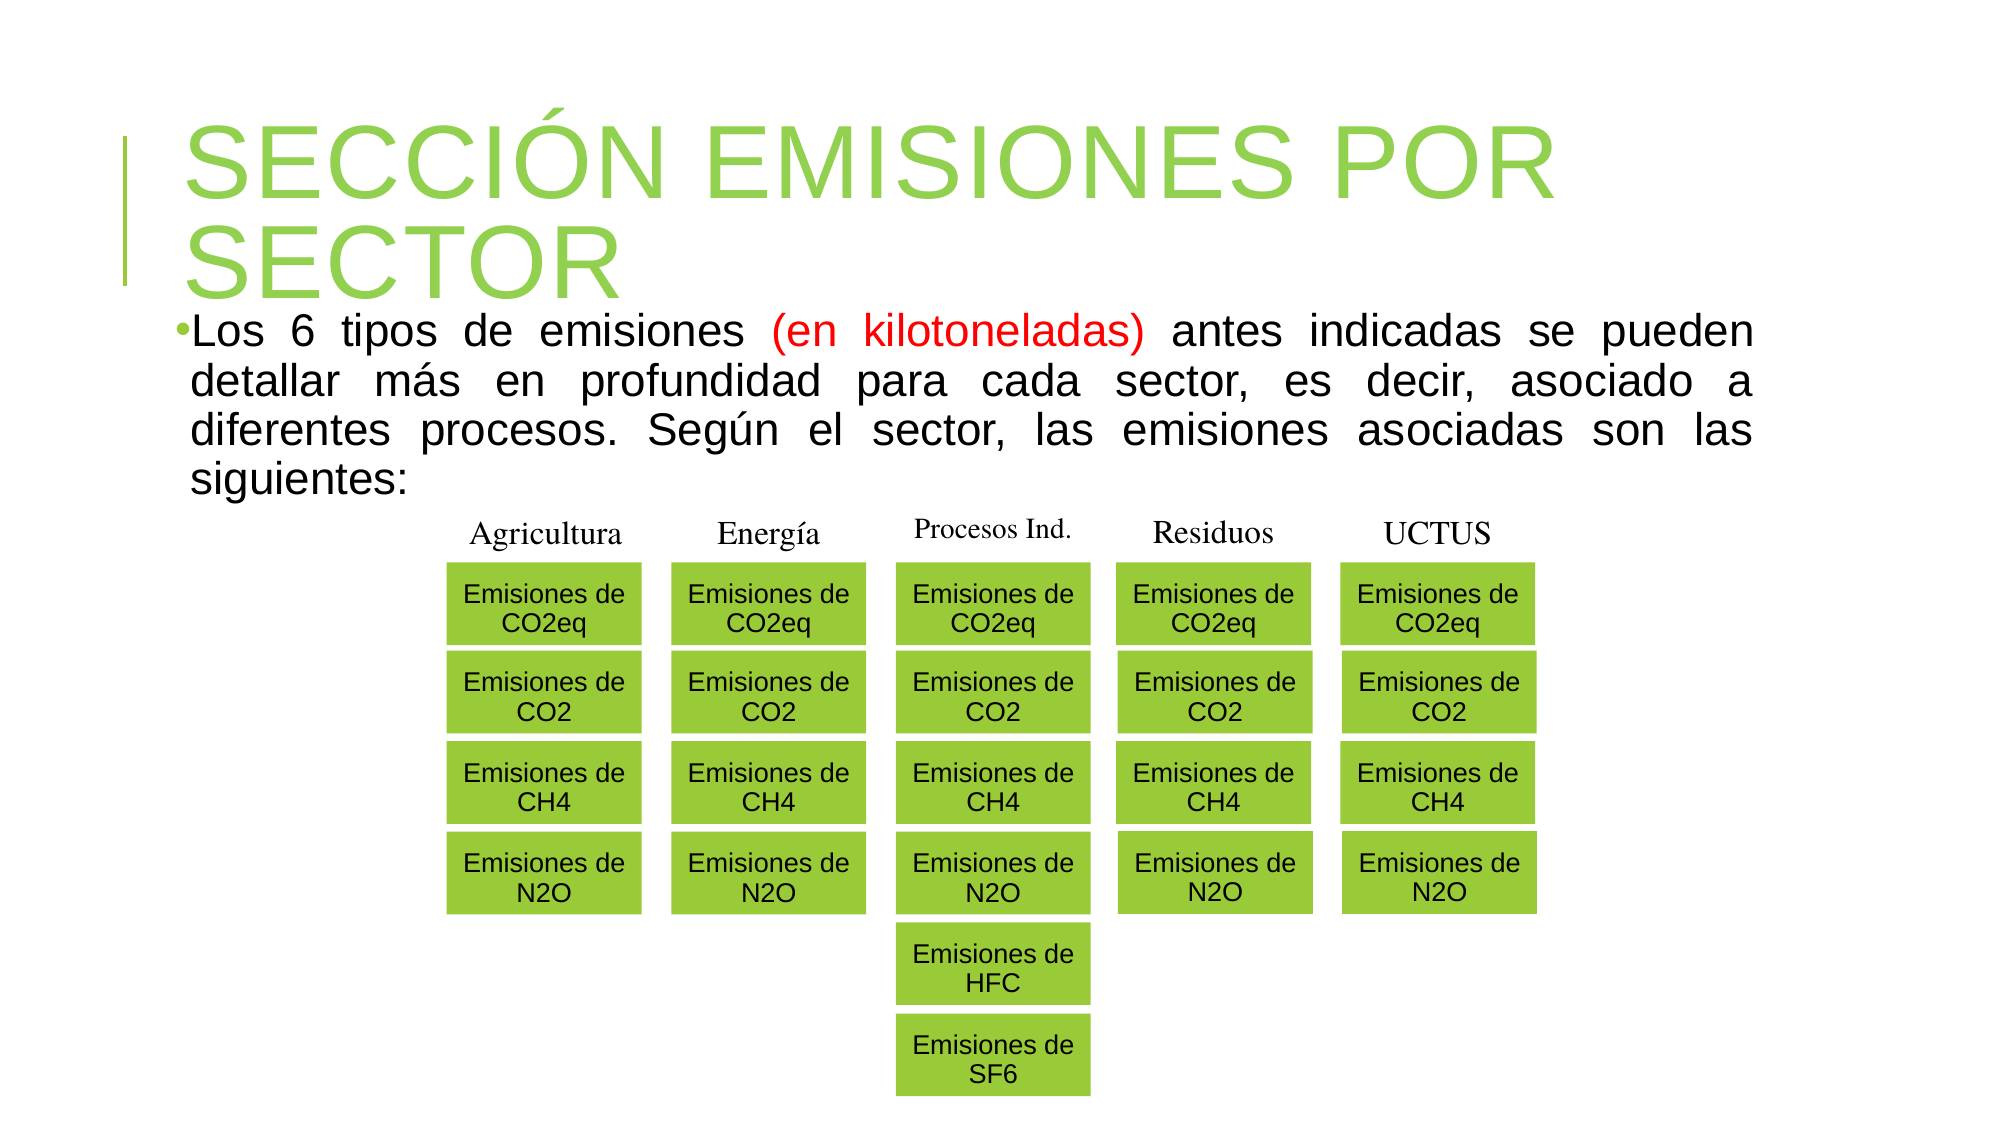

# Sección emisiones por sector
Los 6 tipos de emisiones (en kilotoneladas) antes indicadas se pueden detallar más en profundidad para cada sector, es decir, asociado a diferentes procesos. Según el sector, las emisiones asociadas son las siguientes:

Procesos Ind.
Residuos
Agricultura
Energía
UCTUS
Emisiones de CO2eq
Emisiones de CO2eq
Emisiones de CO2eq
Emisiones de CO2eq
Emisiones de CO2eq
Emisiones de CO2
Emisiones de CO2
Emisiones de CO2
Emisiones de CO2
Emisiones de CO2
Emisiones de CH4
Emisiones de CH4
Emisiones de CH4
Emisiones de CH4
Emisiones de CH4
Emisiones de N2O
Emisiones de N2O
Emisiones de N2O
Emisiones de N2O
Emisiones de N2O
Emisiones de HFC
Emisiones de SF6